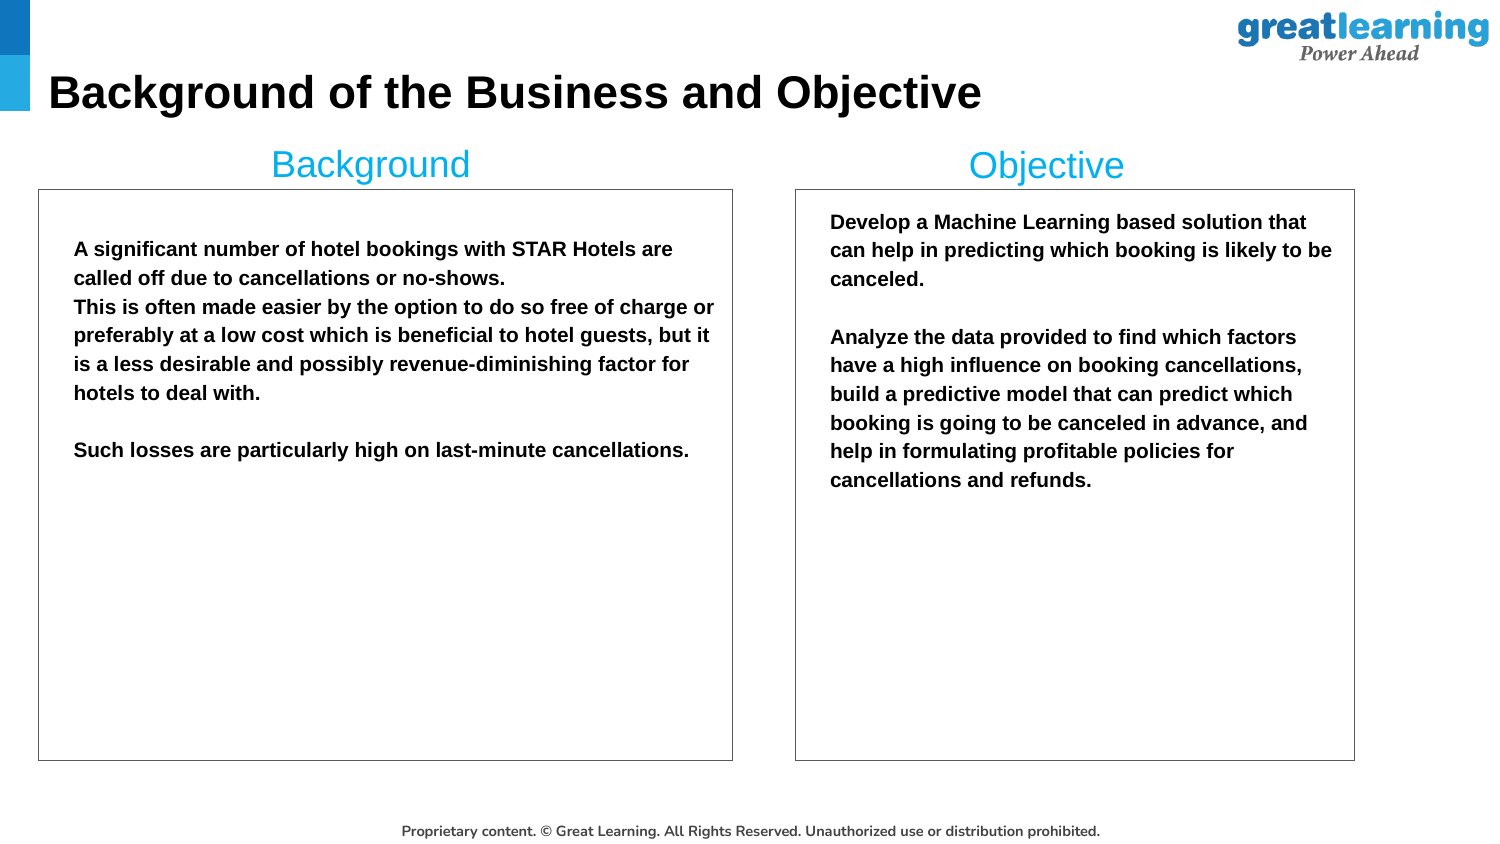

# Background of the Business and Objective
Background
Objective

A significant number of hotel bookings with STAR Hotels are called off due to cancellations or no-shows.
This is often made easier by the option to do so free of charge or preferably at a low cost which is beneficial to hotel guests, but it is a less desirable and possibly revenue-diminishing factor for hotels to deal with.

Such losses are particularly high on last-minute cancellations.

Develop a Machine Learning based solution that can help in predicting which booking is likely to be canceled.

Analyze the data provided to find which factors have a high influence on booking cancellations, build a predictive model that can predict which booking is going to be canceled in advance, and help in formulating profitable policies for cancellations and refunds.